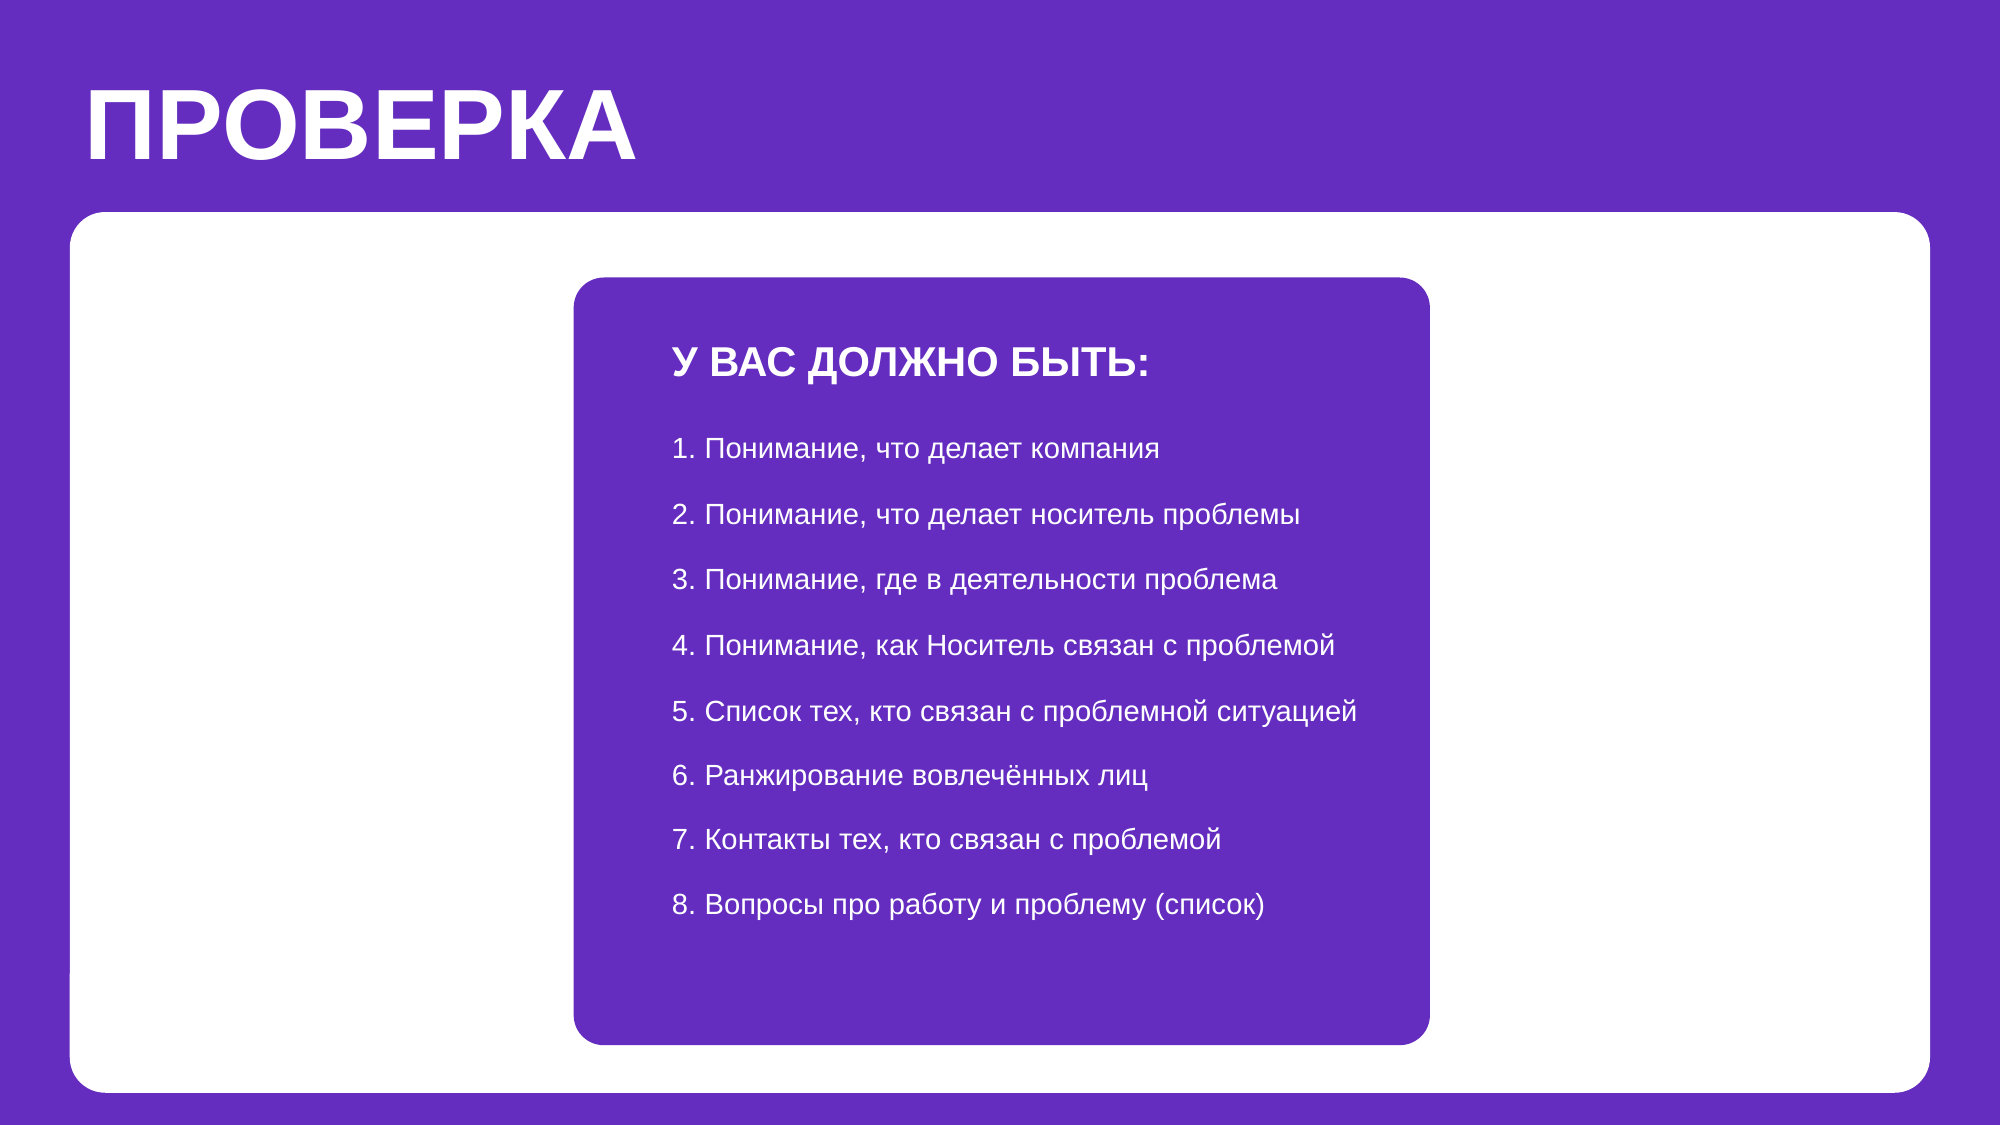

ПРОВЕРКА

У ВАС ДОЛЖНО БЫТЬ:
1. Понимание, что делает компания
2. Понимание, что делает носитель проблемы
3. Понимание, где в деятельности проблема
4. Понимание, как Носитель связан с проблемой
5. Список тех, кто связан с проблемной ситуацией
6. Ранжирование вовлечённых лиц
7. Контакты тех, кто связан с проблемой
8. Вопросы про работу и проблему (список)